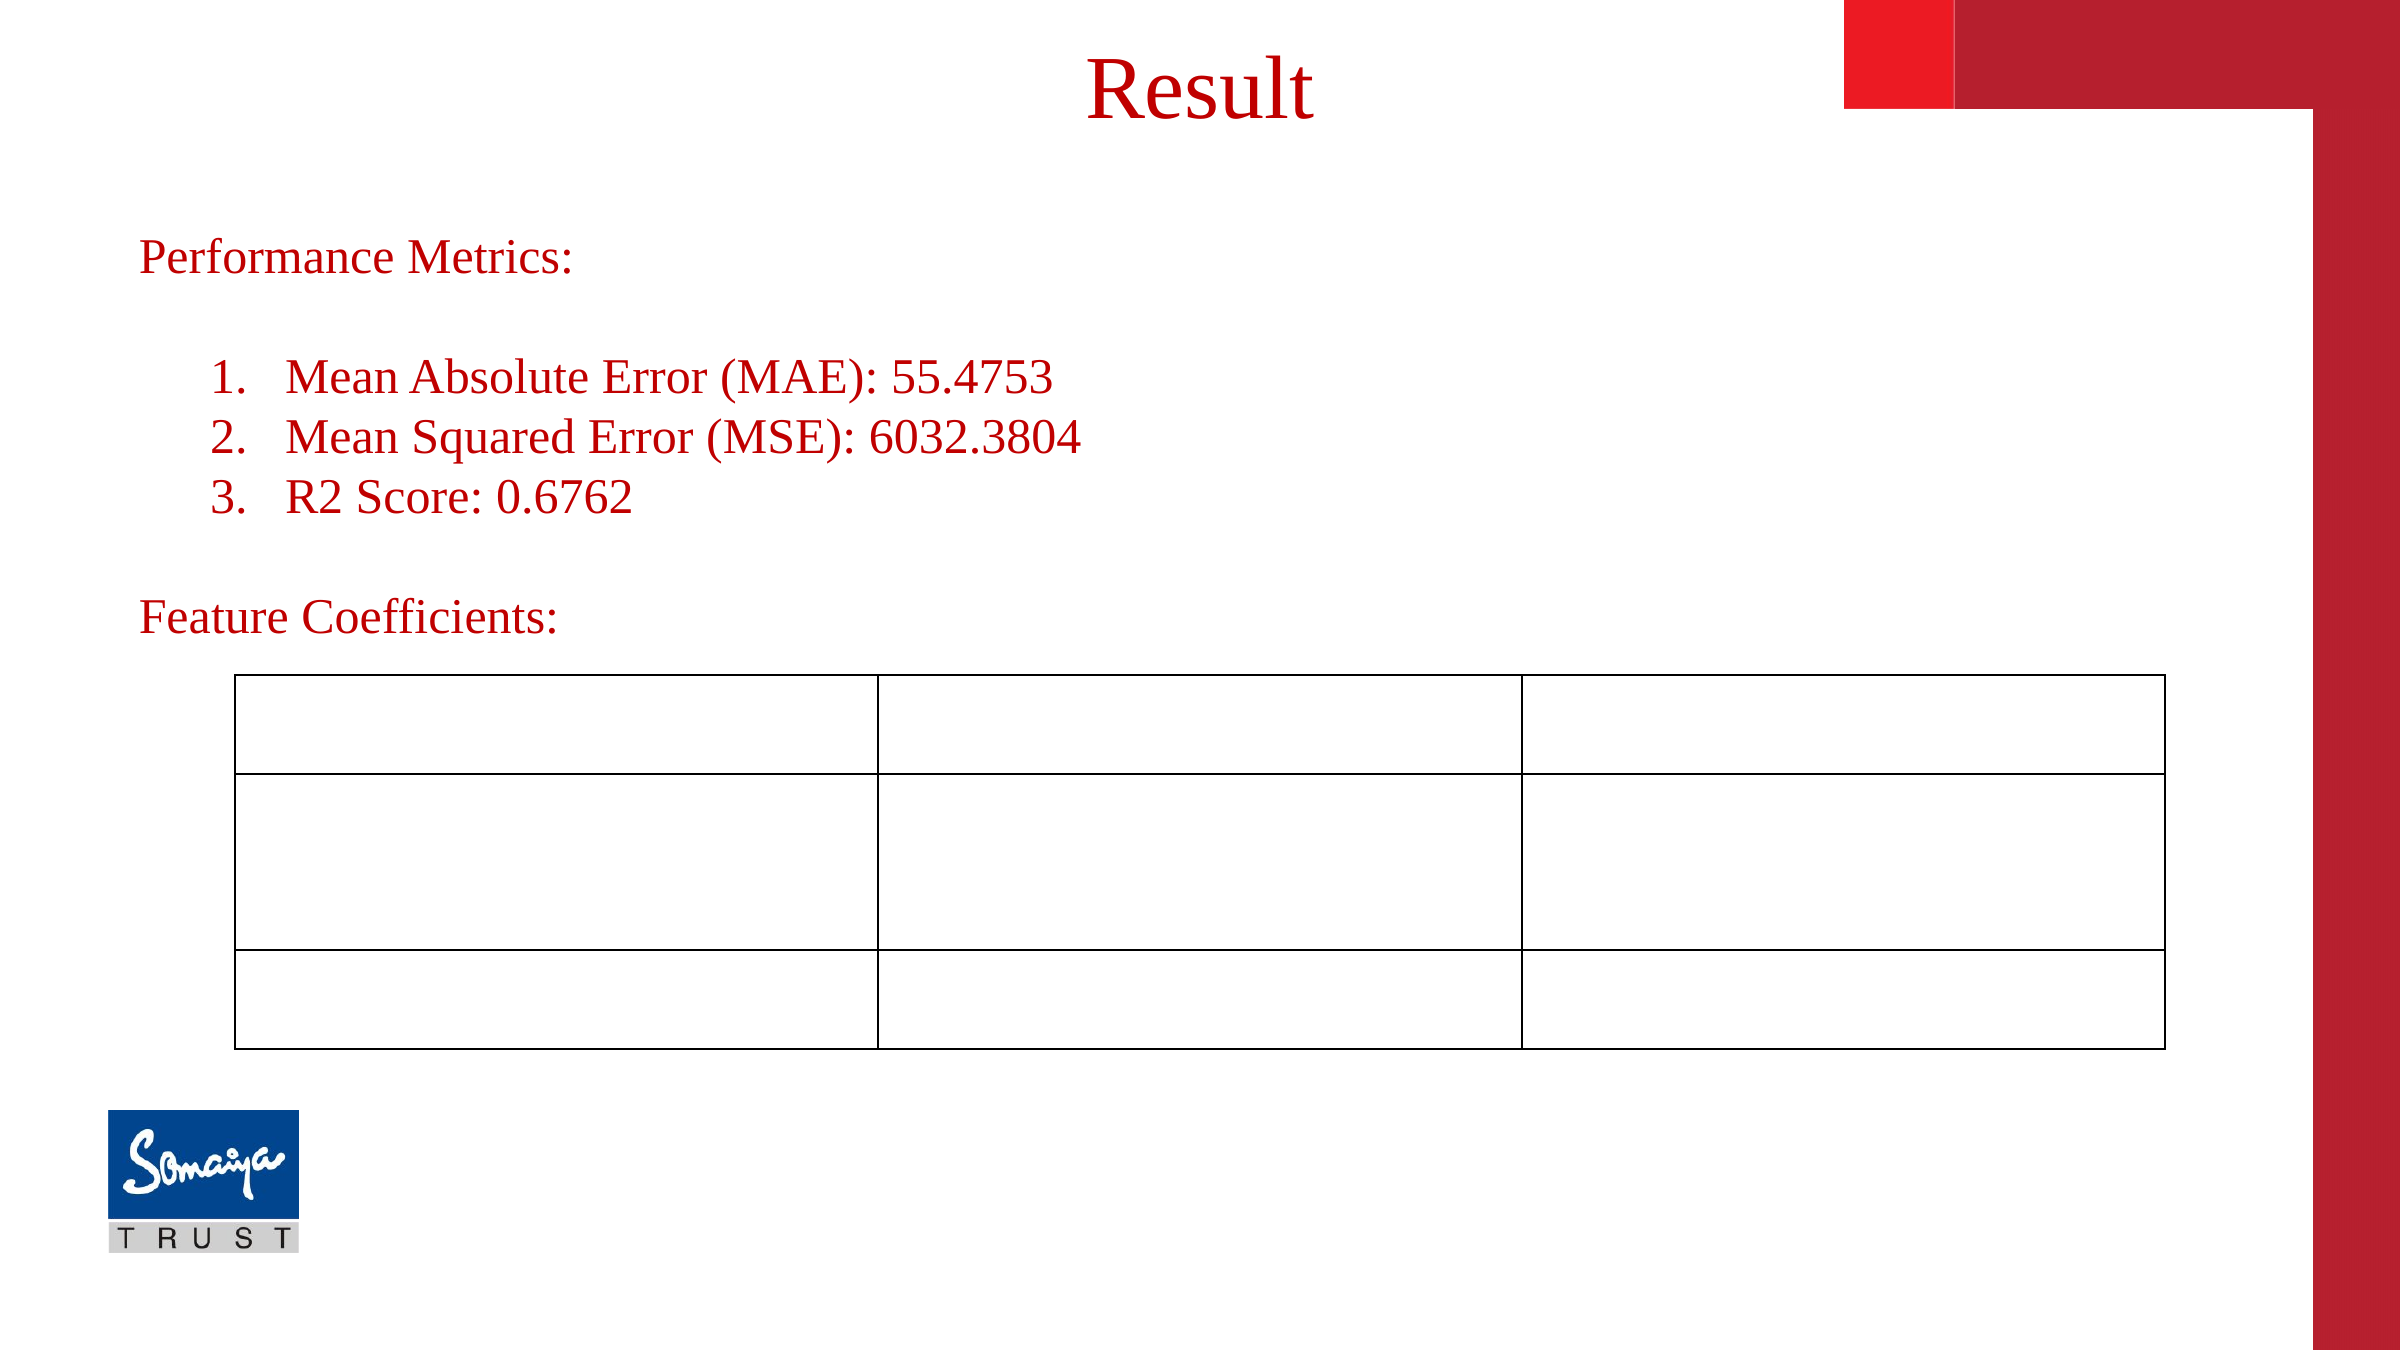

# Result
Performance Metrics:

Mean Absolute Error (MAE): 55.4753
Mean Squared Error (MSE): 6032.3804
R2 Score: 0.6762

Feature Coefficients:

|  |  |  |
| --- | --- | --- |
|  |  |  |
|  |  |  |